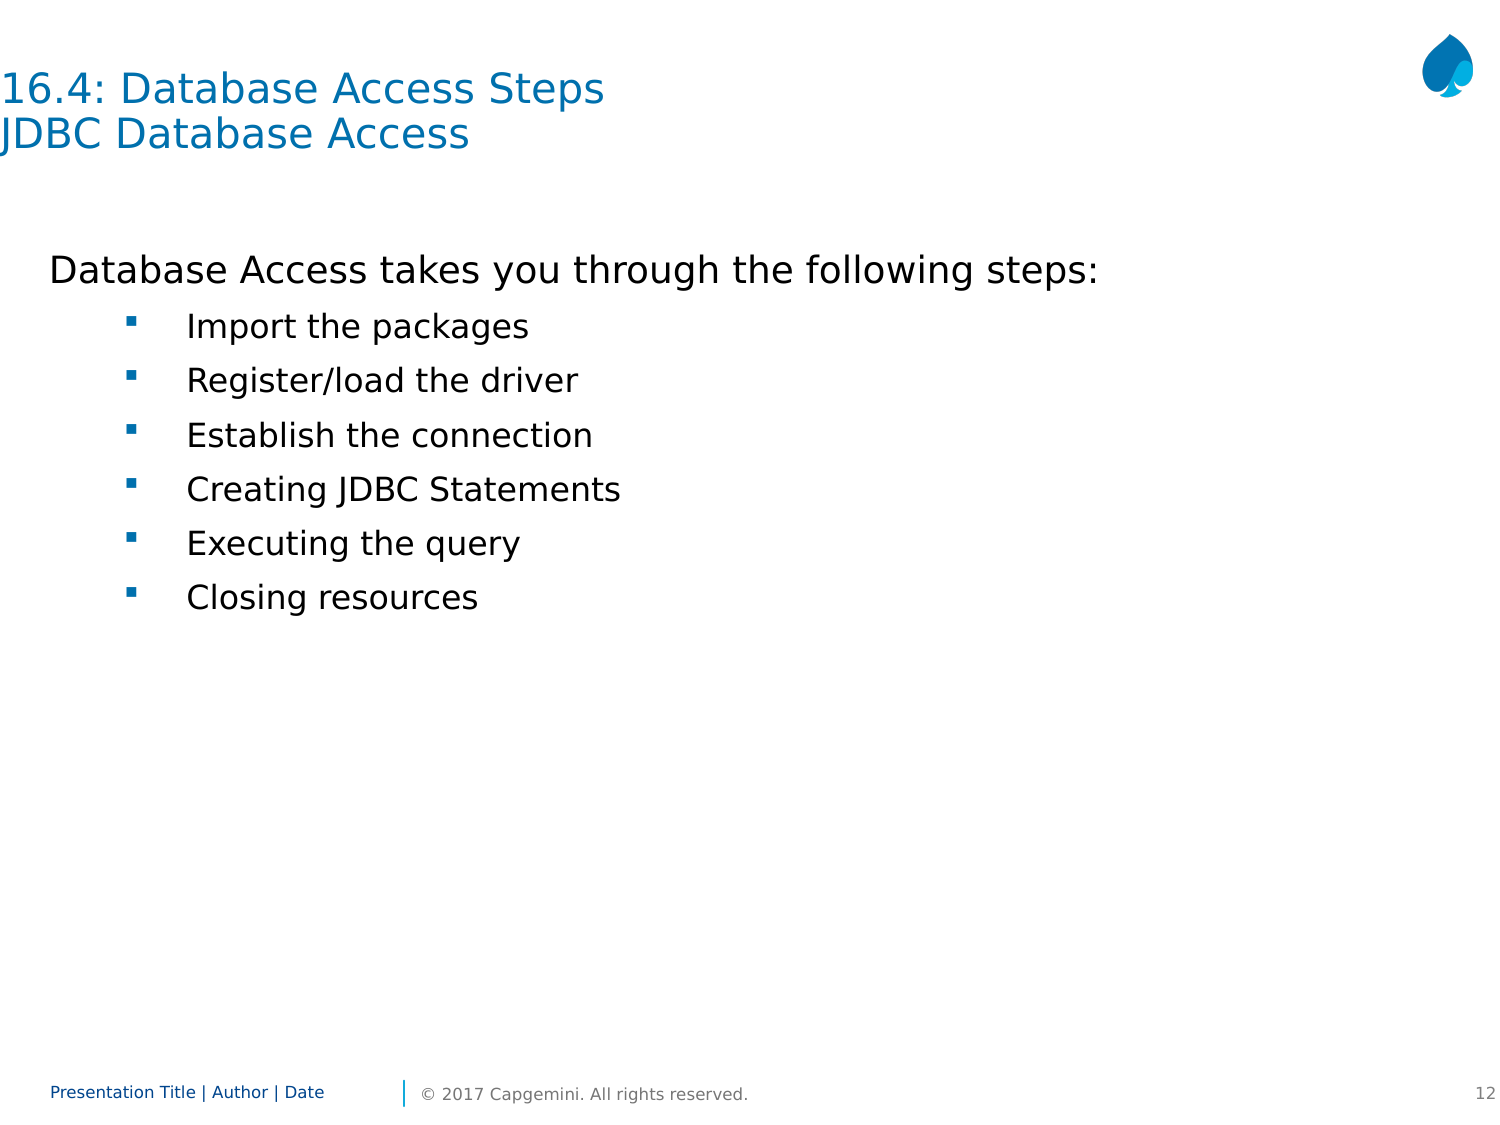

16.4: Database Access Steps
JDBC Database Access
Database Access takes you through the following steps:
Import the packages
Register/load the driver
Establish the connection
Creating JDBC Statements
Executing the query
Closing resources